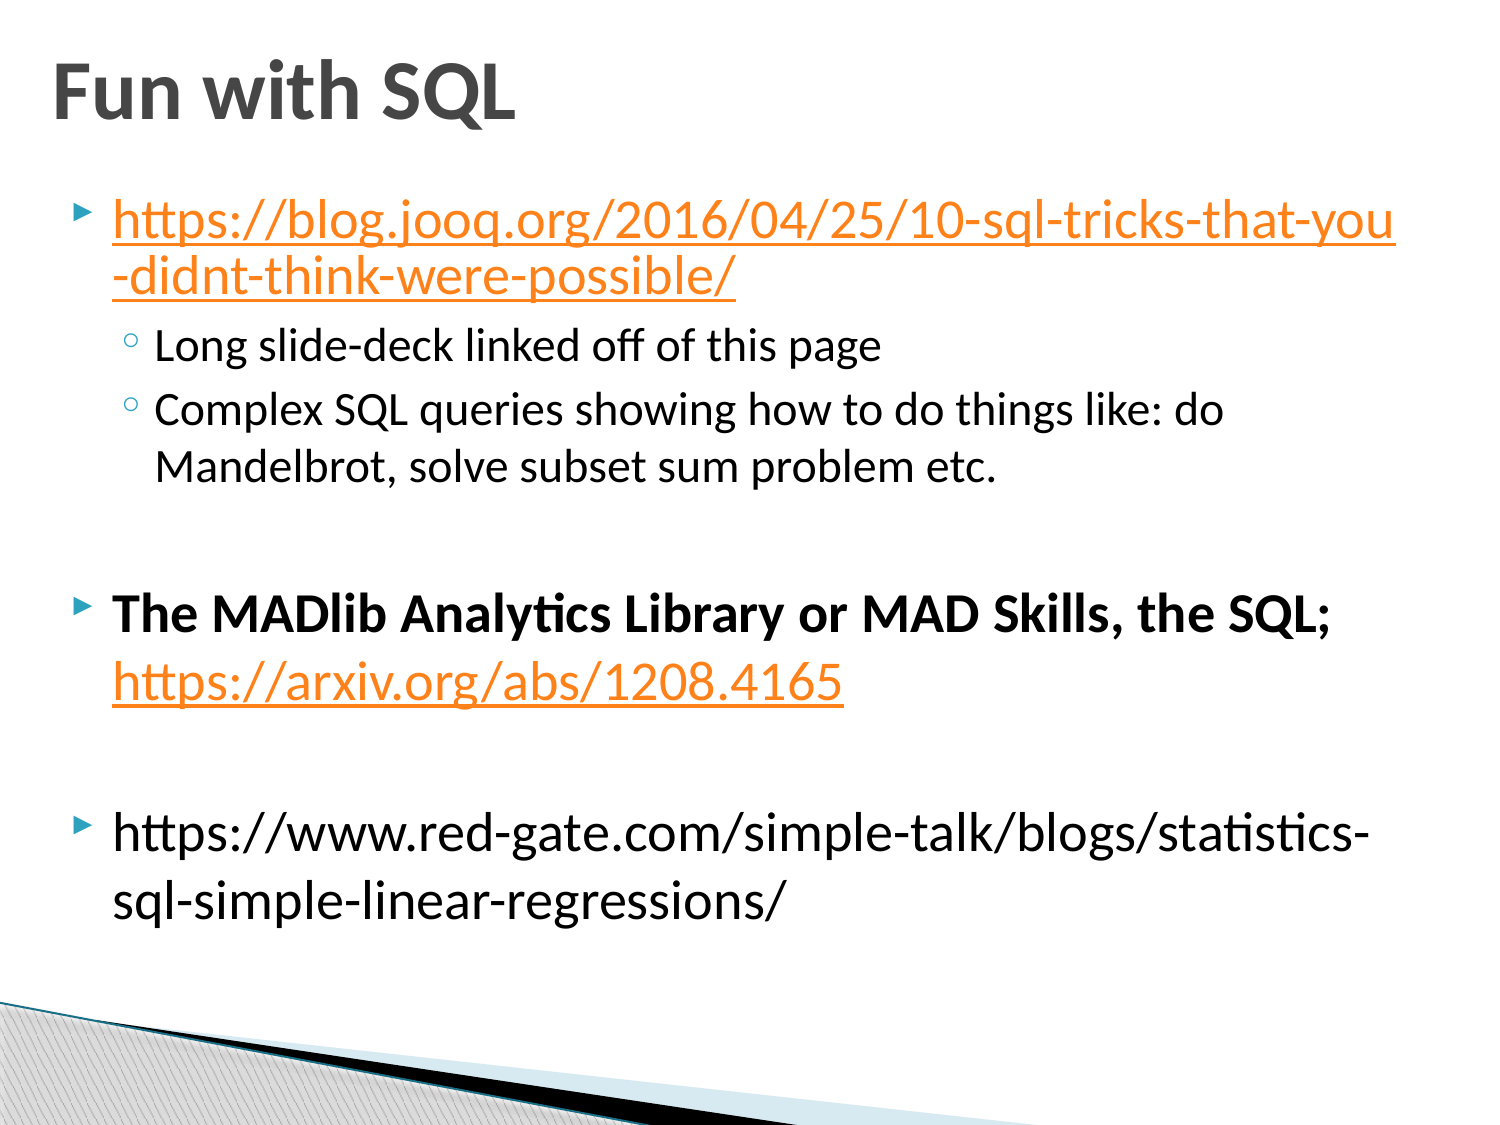

# Fun with SQL
https://blog.jooq.org/2016/04/25/10-sql-tricks-that-you-didnt-think-were-possible/
Long slide-deck linked off of this page
Complex SQL queries showing how to do things like: do Mandelbrot, solve subset sum problem etc.

The MADlib Analytics Library or MAD Skills, the SQL; https://arxiv.org/abs/1208.4165

https://www.red-gate.com/simple-talk/blogs/statistics-sql-simple-linear-regressions/